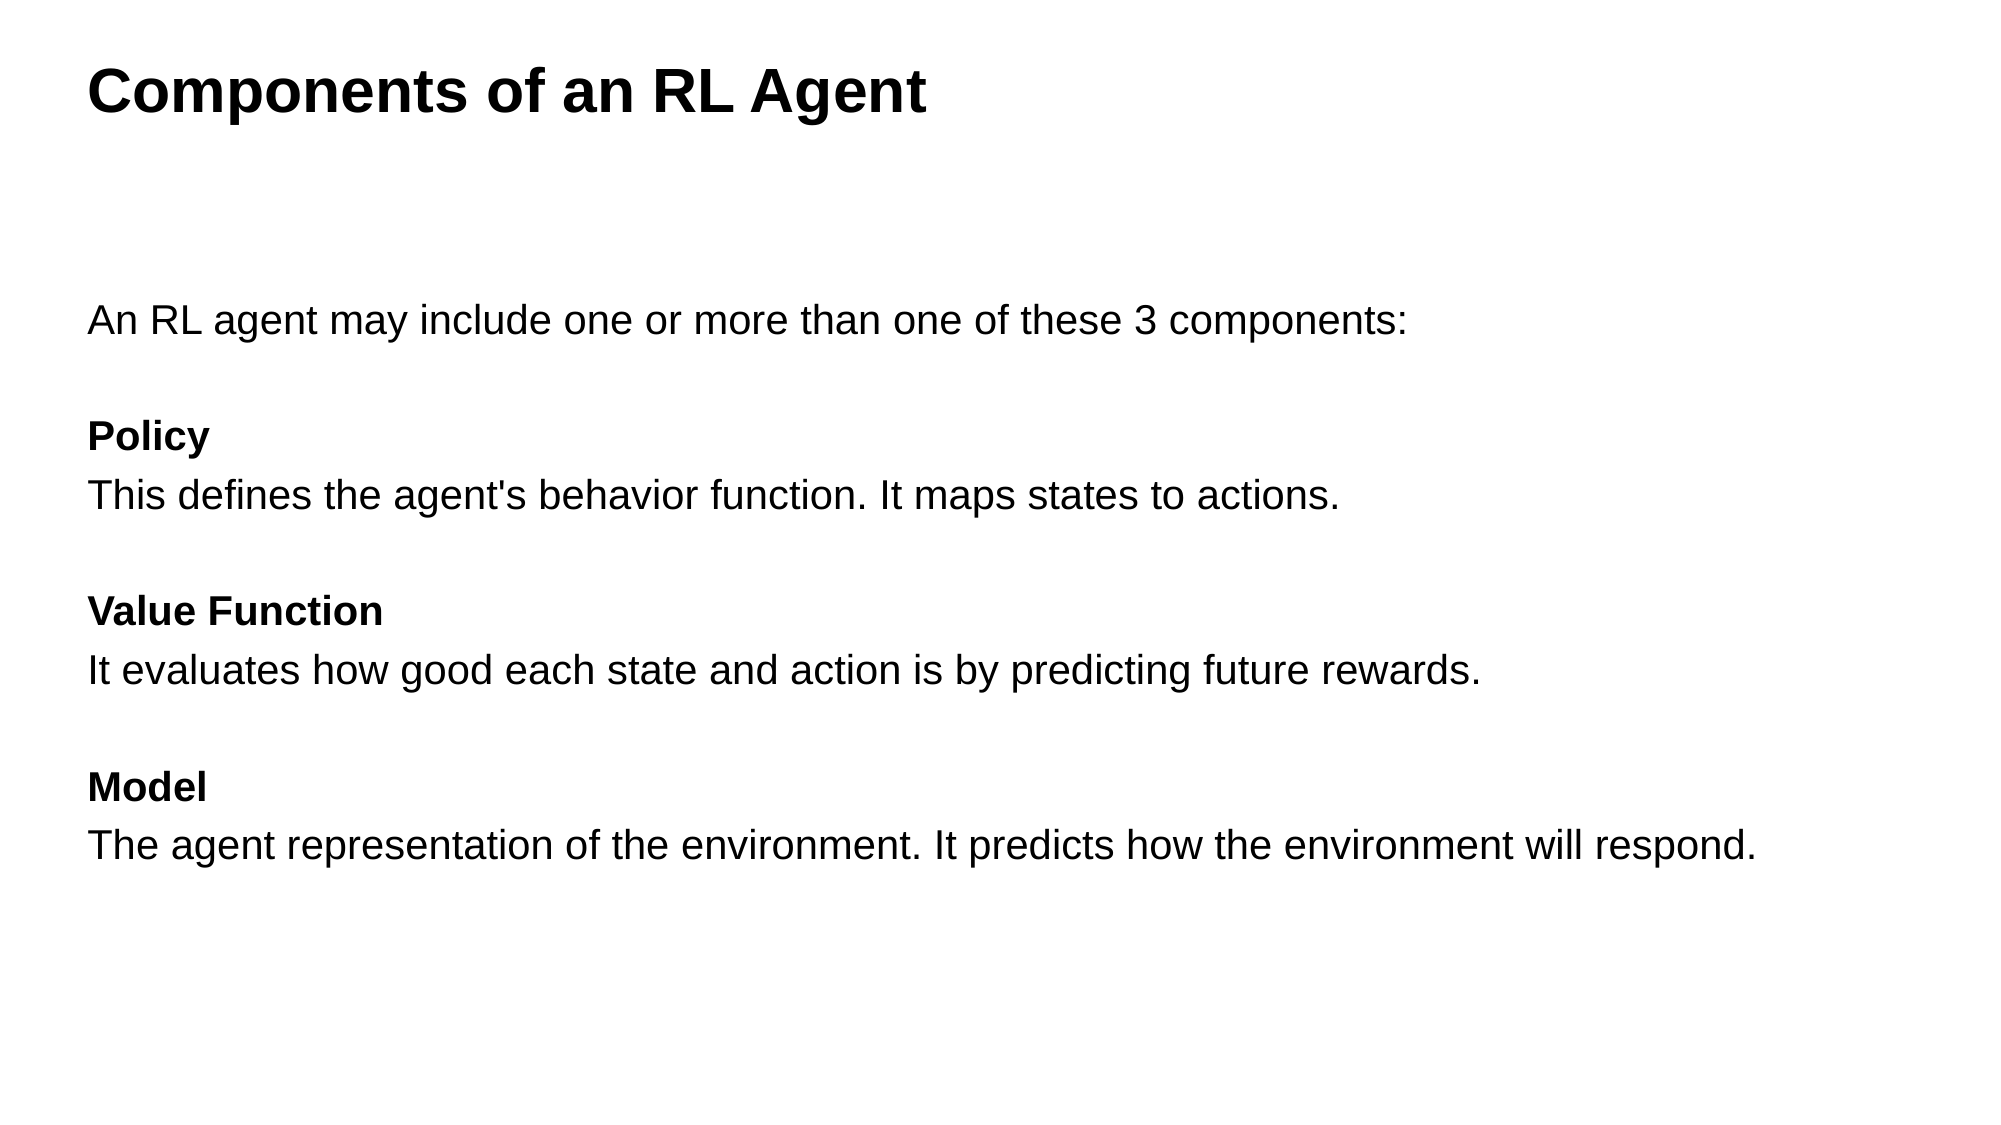

# Components of an RL Agent
An RL agent may include one or more than one of these 3 components:

Policy
This defines the agent's behavior function. It maps states to actions.

Value Function
It evaluates how good each state and action is by predicting future rewards.

Model
The agent representation of the environment. It predicts how the environment will respond.